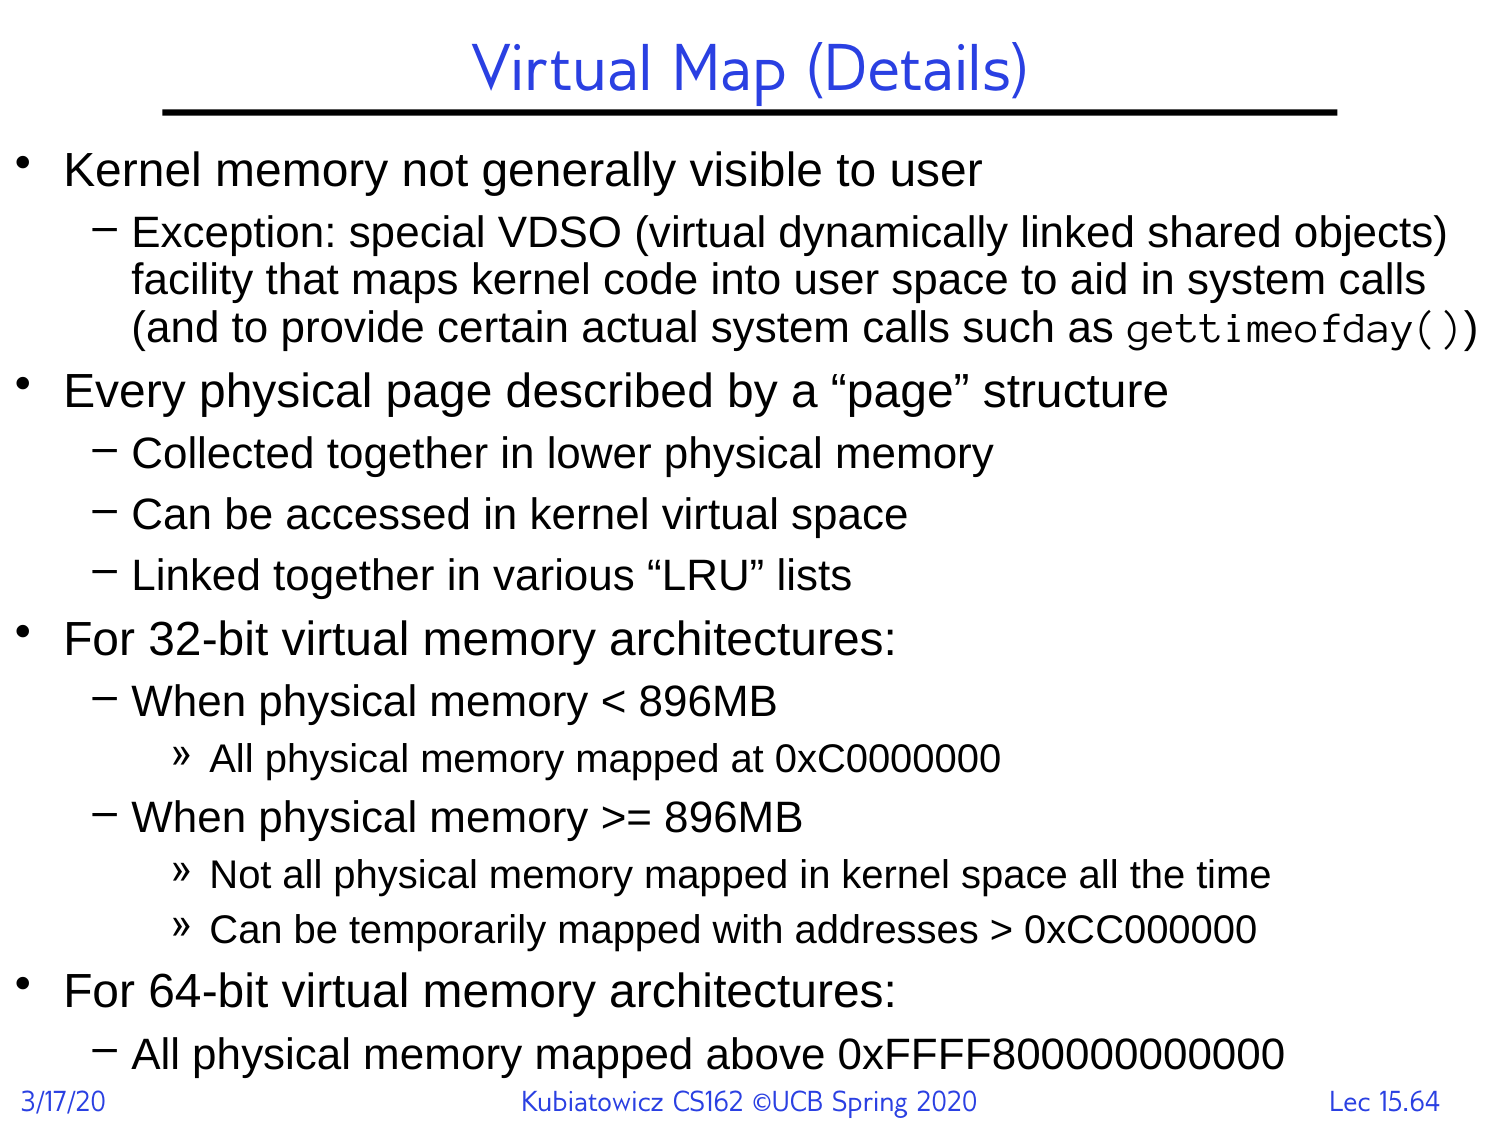

# Virtual Map (Details)
Kernel memory not generally visible to user
Exception: special VDSO (virtual dynamically linked shared objects) facility that maps kernel code into user space to aid in system calls (and to provide certain actual system calls such as gettimeofday())
Every physical page described by a “page” structure
Collected together in lower physical memory
Can be accessed in kernel virtual space
Linked together in various “LRU” lists
For 32-bit virtual memory architectures:
When physical memory < 896MB
All physical memory mapped at 0xC0000000
When physical memory >= 896MB
Not all physical memory mapped in kernel space all the time
Can be temporarily mapped with addresses > 0xCC000000
For 64-bit virtual memory architectures:
All physical memory mapped above 0xFFFF800000000000